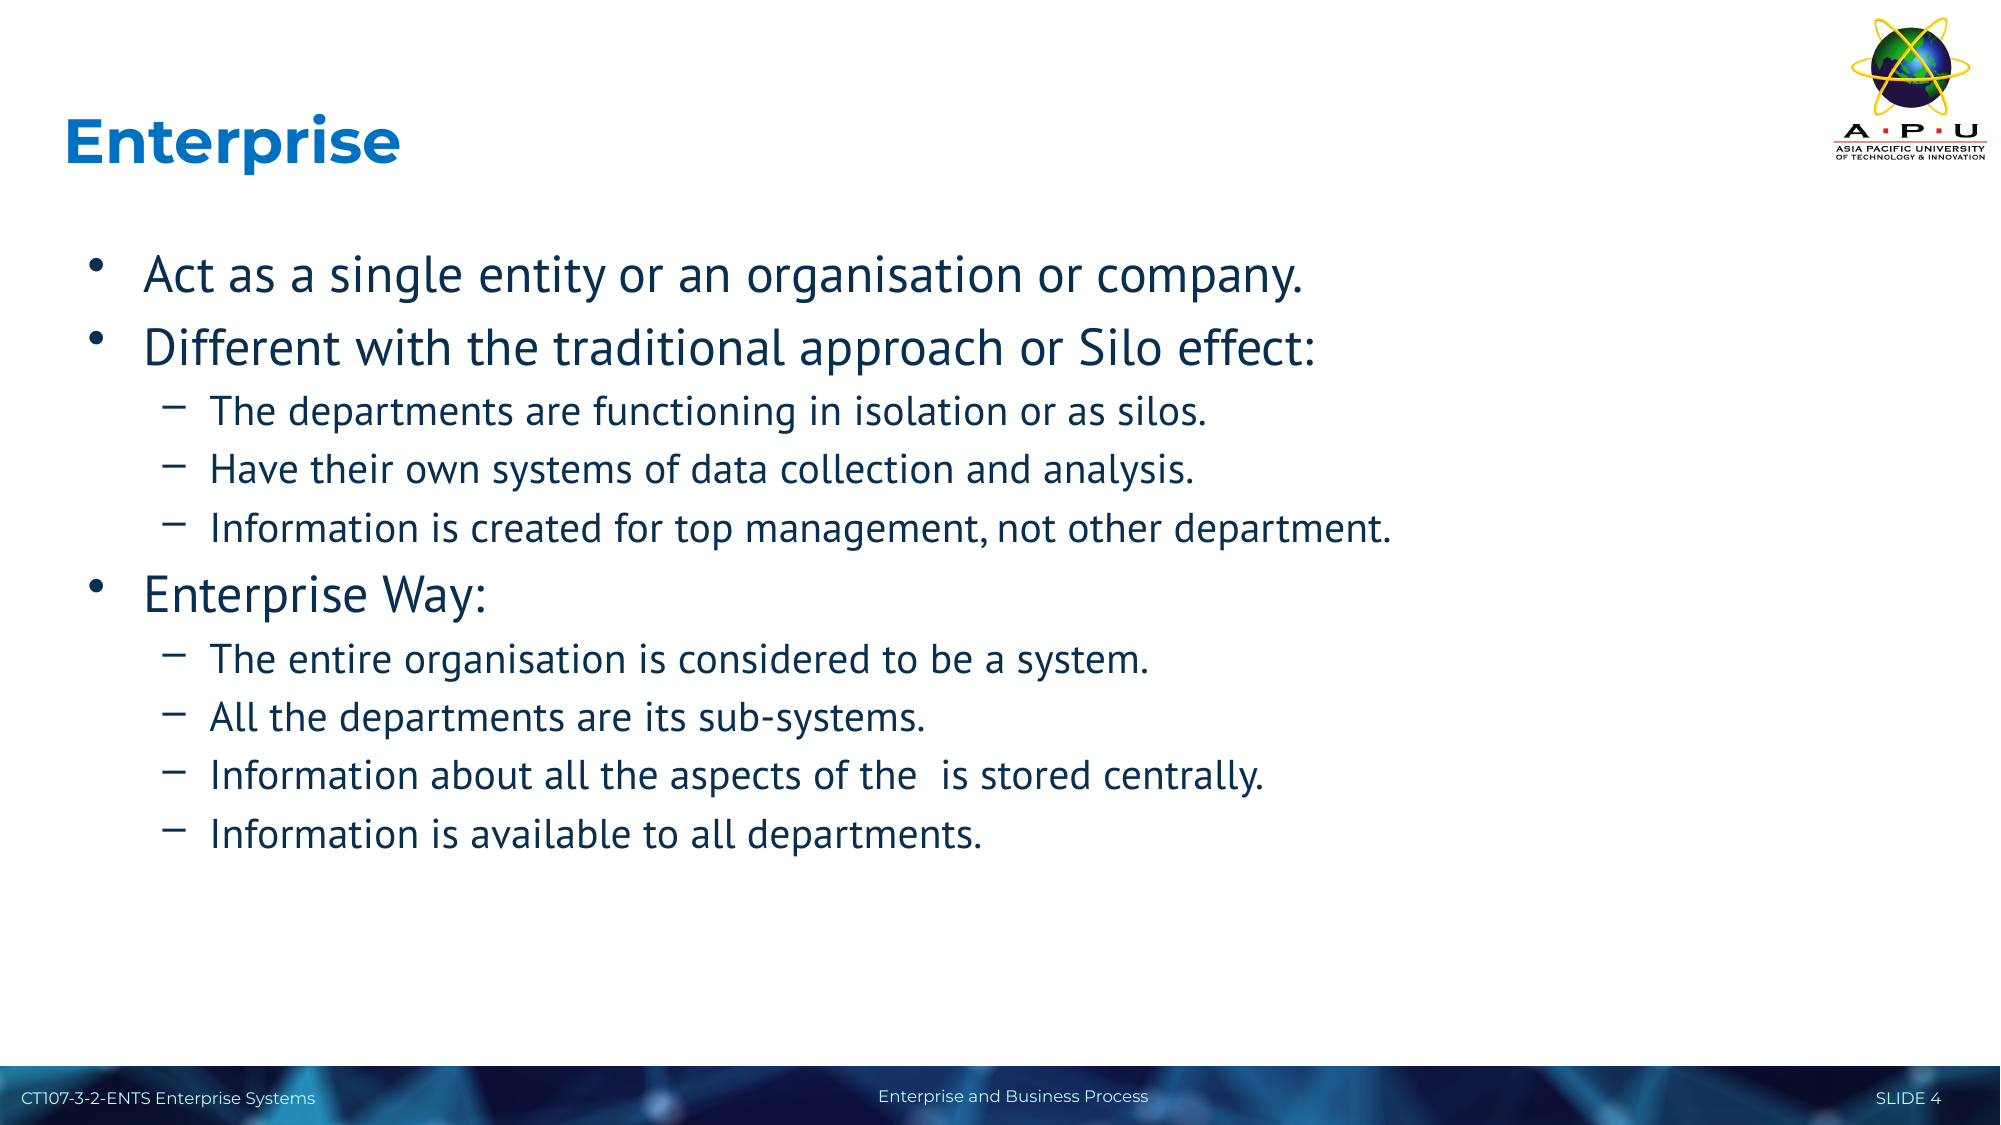

# Enterprise
Act as a single entity or an organisation or company.
Different with the traditional approach or Silo effect:
The departments are functioning in isolation or as silos.
Have their own systems of data collection and analysis.
Information is created for top management, not other department.
Enterprise Way:
The entire organisation is considered to be a system.
All the departments are its sub-systems.
Information about all the aspects of the  is stored centrally.
Information is available to all departments.